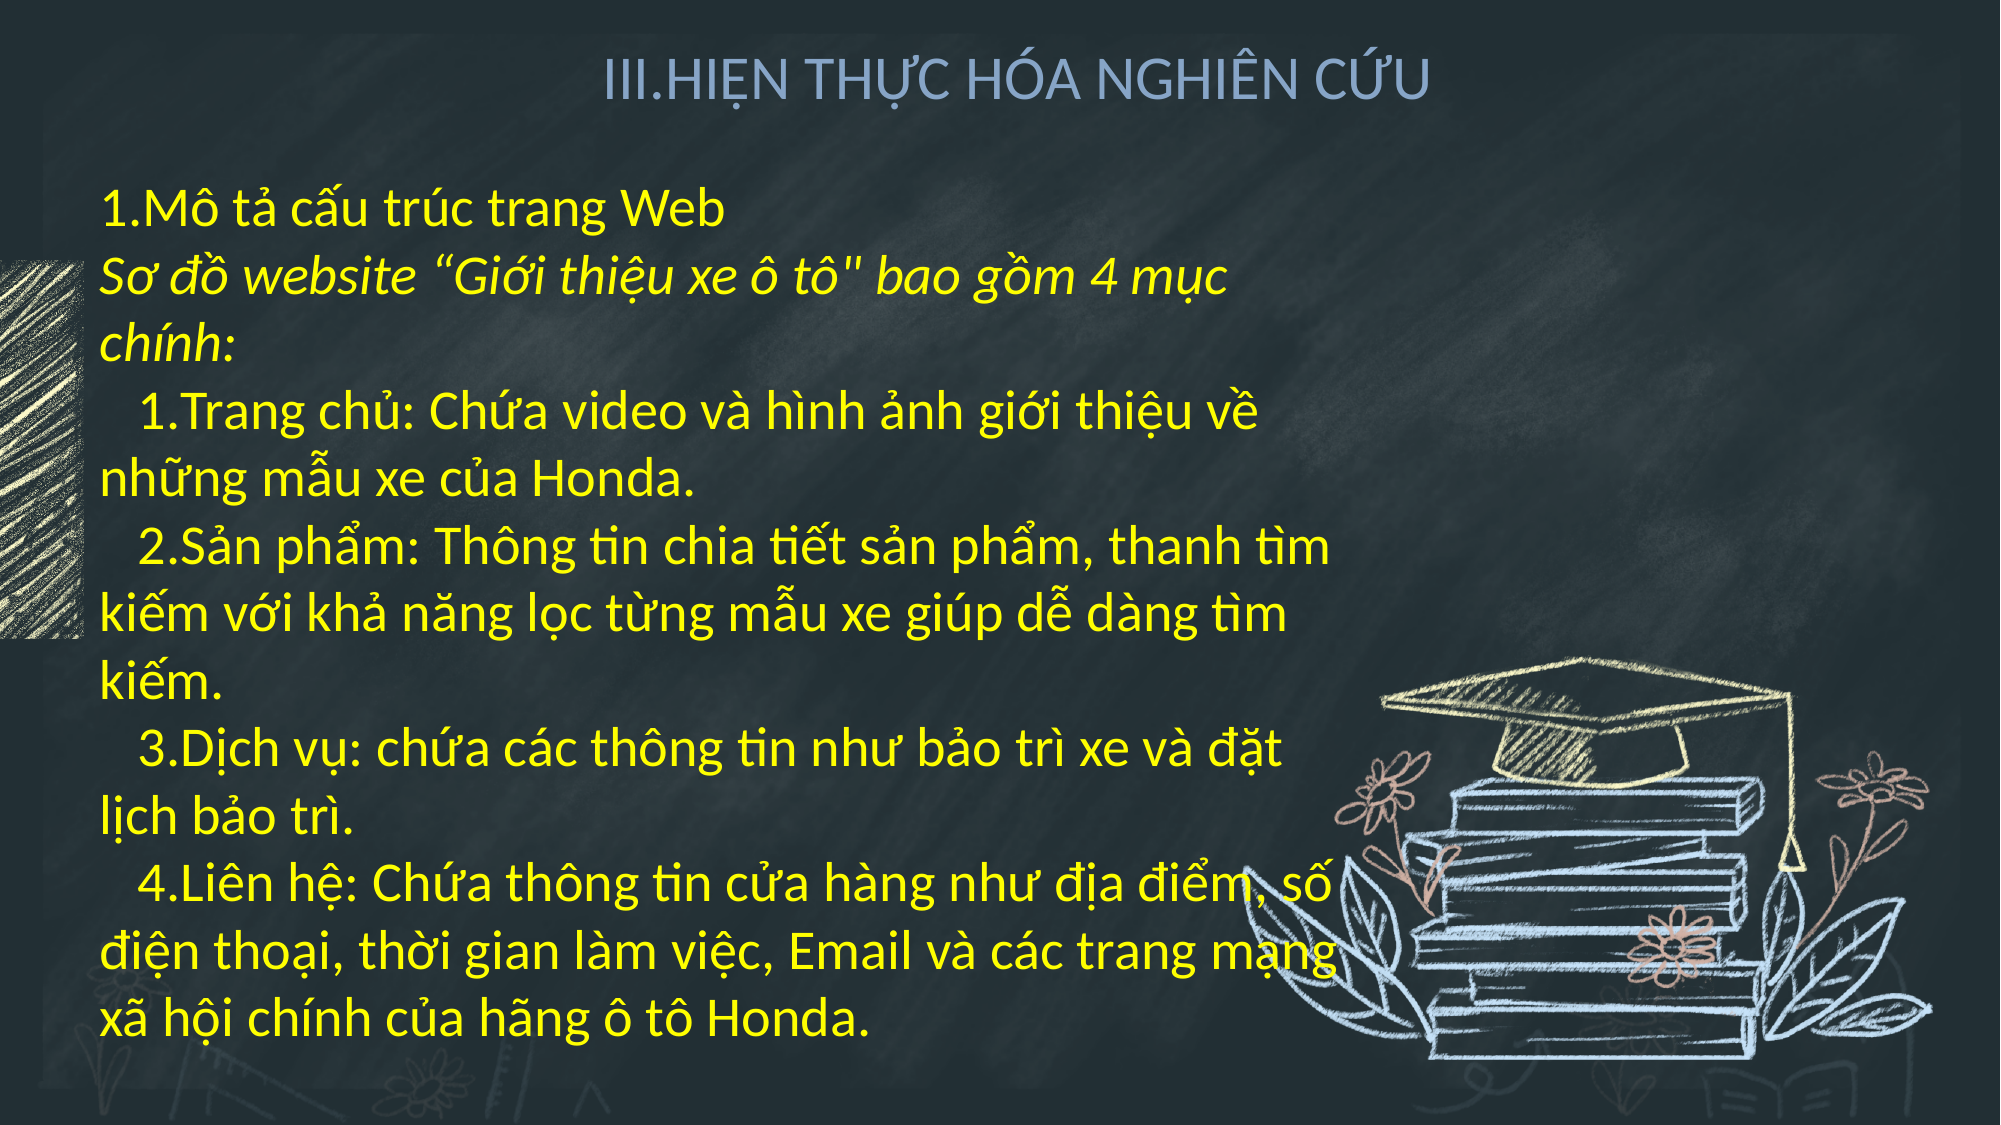

III.HIỆN THỰC HÓA NGHIÊN CỨU
1.Mô tả cấu trúc trang Web
Sơ đồ website “Giới thiệu xe ô tô" bao gồm 4 mục chính:
   1.Trang chủ: Chứa video và hình ảnh giới thiệu về những mẫu xe của Honda.
   2.Sản phẩm: Thông tin chia tiết sản phẩm, thanh tìm kiếm với khả năng lọc từng mẫu xe giúp dễ dàng tìm kiếm.
   3.Dịch vụ: chứa các thông tin như bảo trì xe và đặt lịch bảo trì.
   4.Liên hệ: Chứa thông tin cửa hàng như địa điểm, số điện thoại, thời gian làm việc, Email và các trang mạng xã hội chính của hãng ô tô Honda.